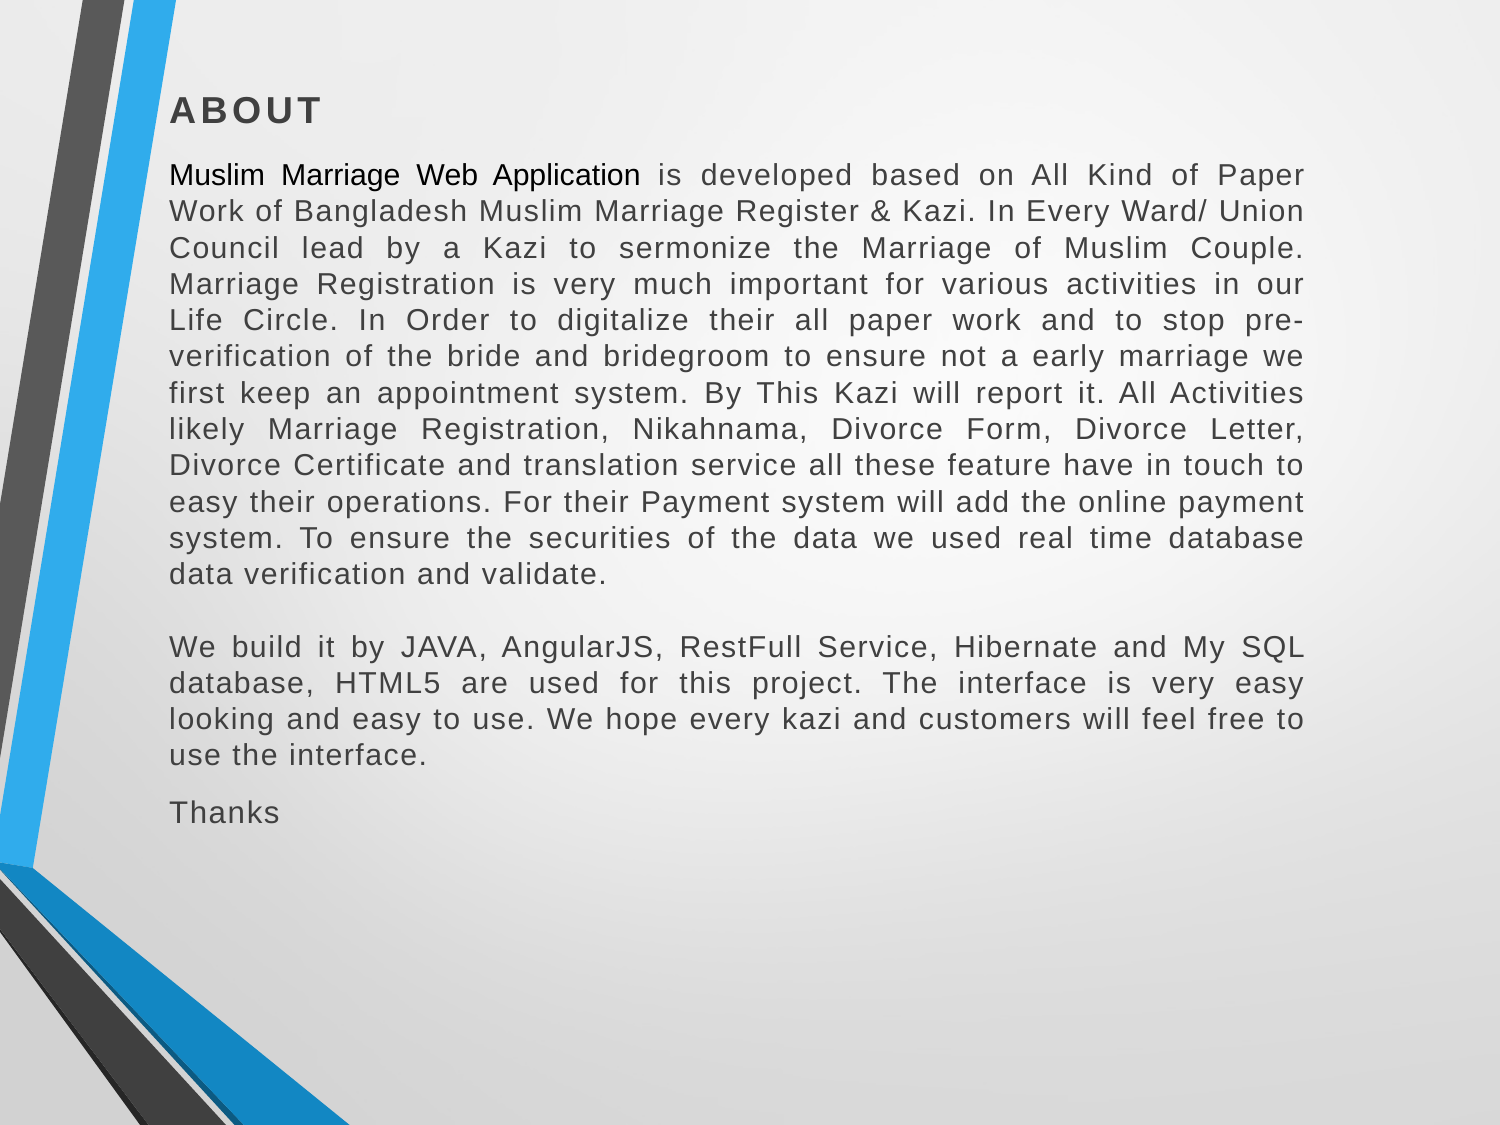

ABOUT
Muslim Marriage Web Application is developed based on All Kind of Paper Work of Bangladesh Muslim Marriage Register & Kazi. In Every Ward/ Union Council lead by a Kazi to sermonize the Marriage of Muslim Couple. Marriage Registration is very much important for various activities in our Life Circle. In Order to digitalize their all paper work and to stop pre-verification of the bride and bridegroom to ensure not a early marriage we first keep an appointment system. By This Kazi will report it. All Activities likely Marriage Registration, Nikahnama, Divorce Form, Divorce Letter, Divorce Certificate and translation service all these feature have in touch to easy their operations. For their Payment system will add the online payment system. To ensure the securities of the data we used real time database data verification and validate.

We build it by JAVA, AngularJS, RestFull Service, Hibernate and My SQL database, HTML5 are used for this project. The interface is very easy looking and easy to use. We hope every kazi and customers will feel free to use the interface.

Thanks